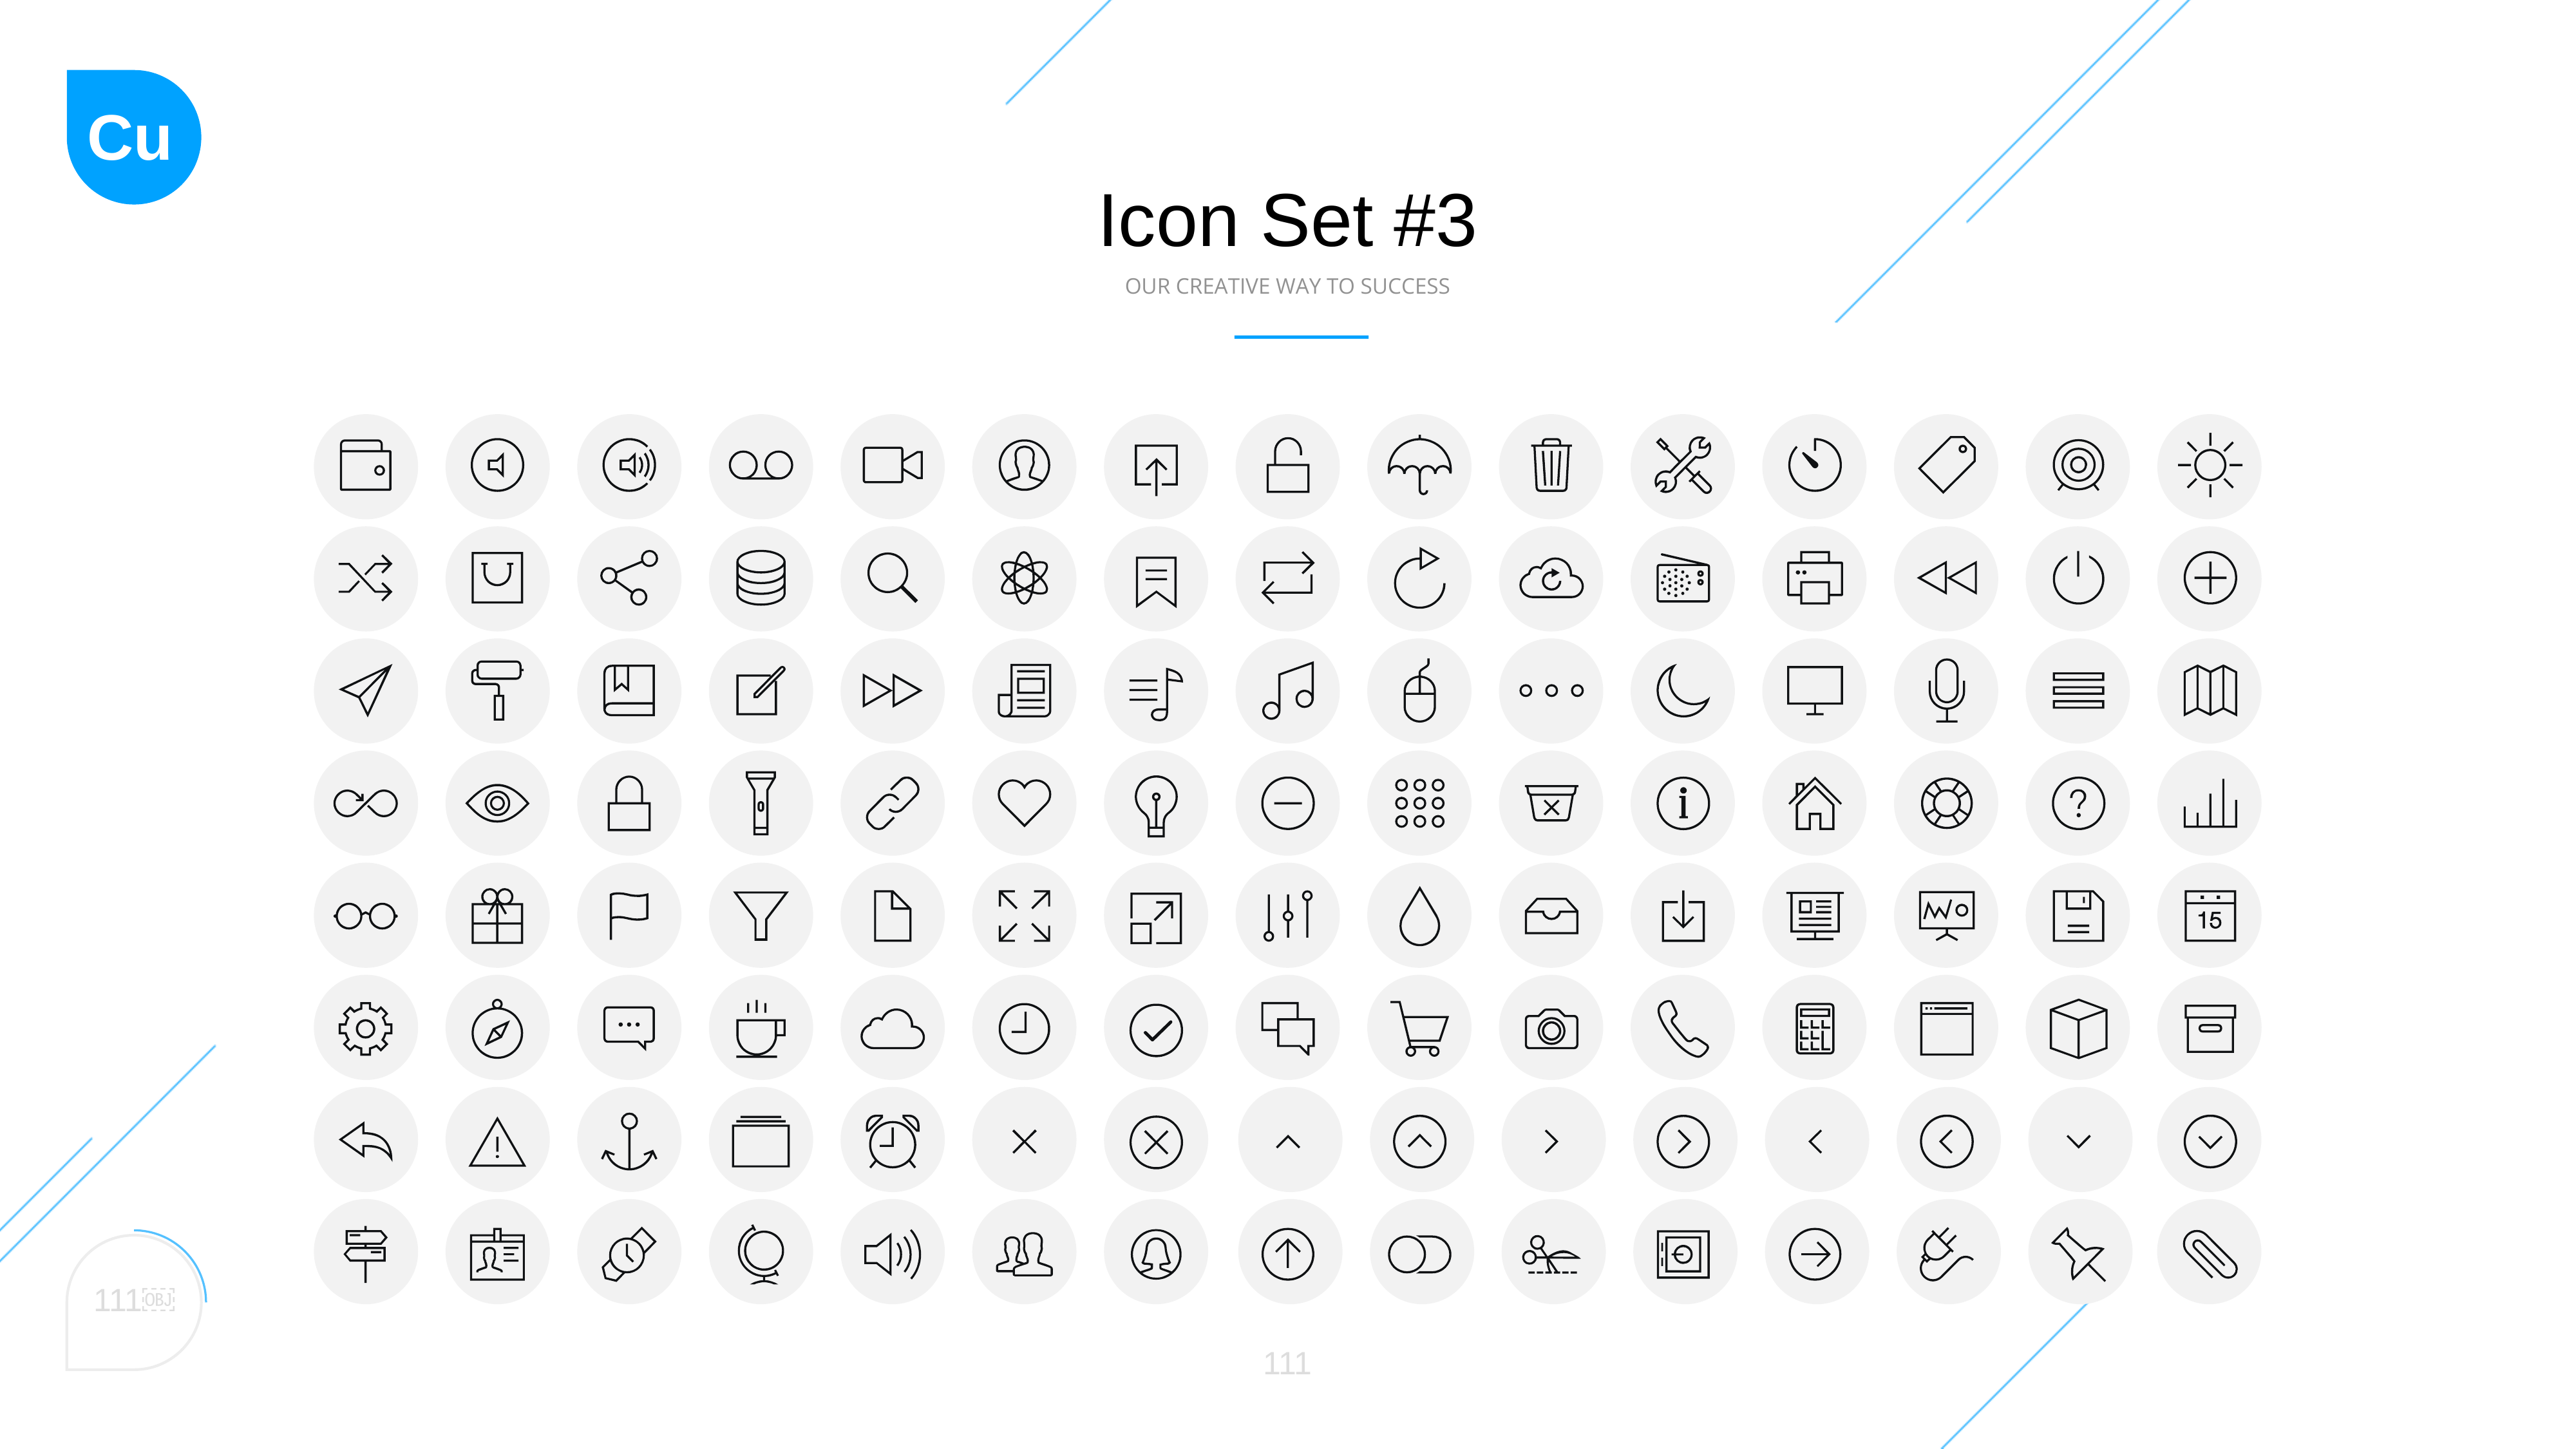

Cu

Icon Set #3
OUR CREATIVE WAY TO SUCCESS

111￼

111